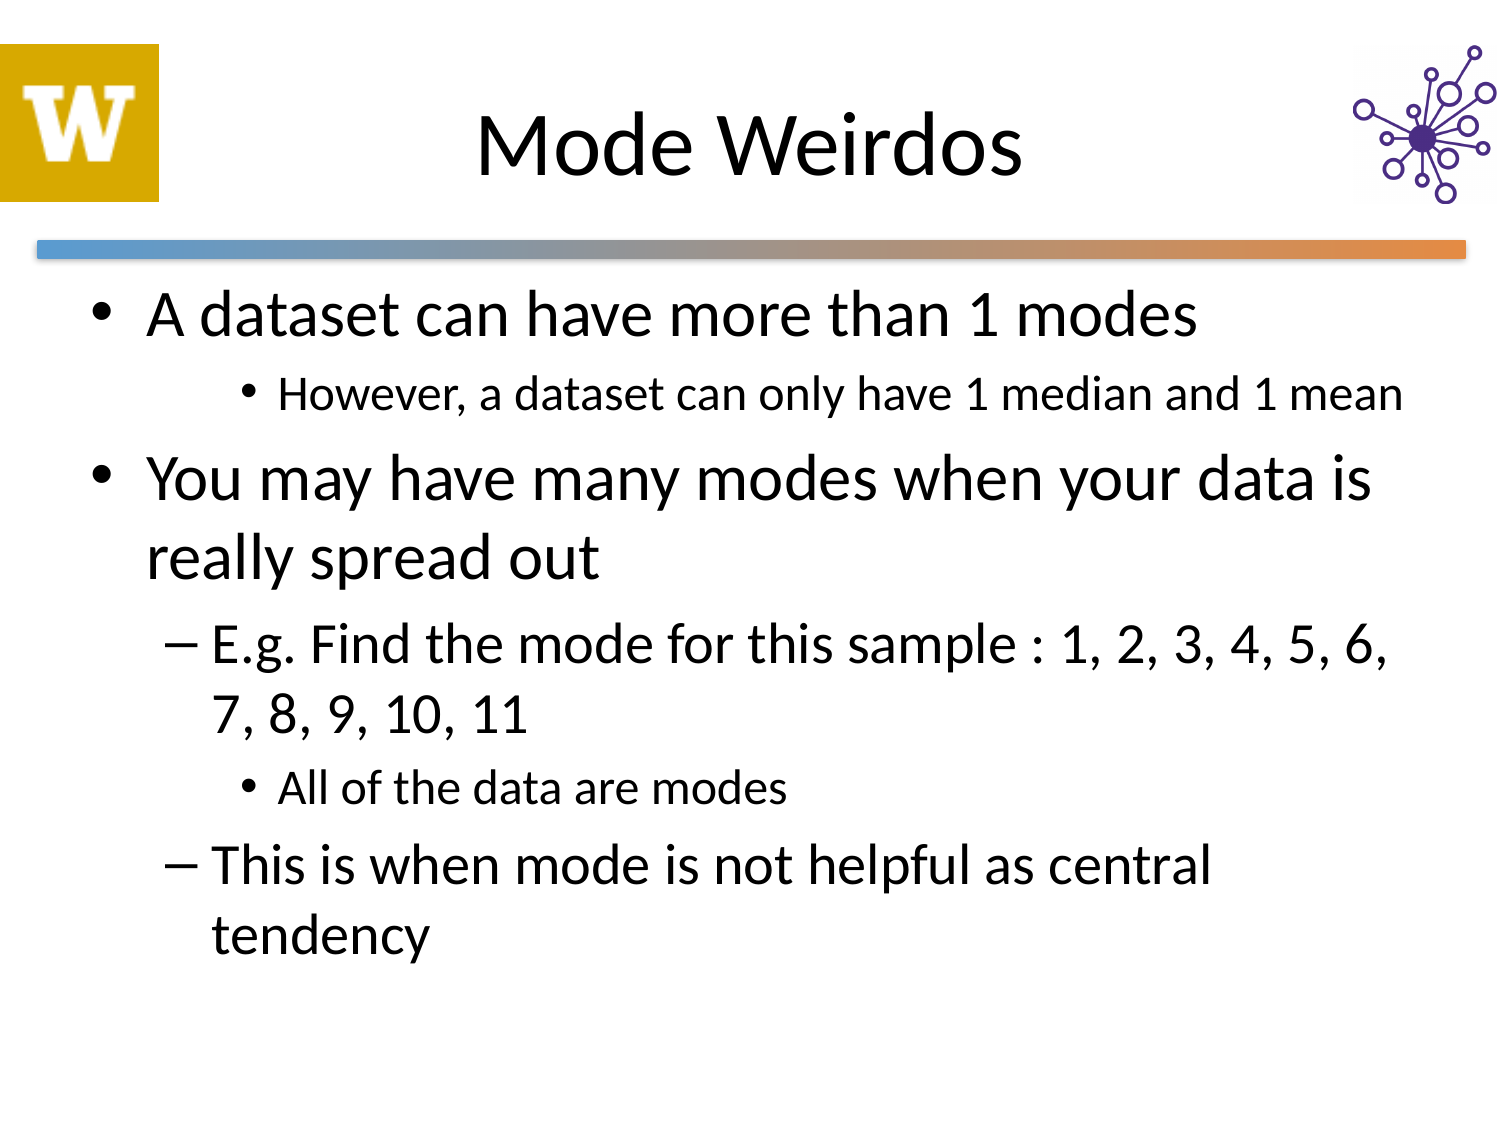

# Mode Weirdos
A dataset can have more than 1 modes
However, a dataset can only have 1 median and 1 mean
You may have many modes when your data is really spread out
E.g. Find the mode for this sample : 1, 2, 3, 4, 5, 6, 7, 8, 9, 10, 11
All of the data are modes
This is when mode is not helpful as central tendency